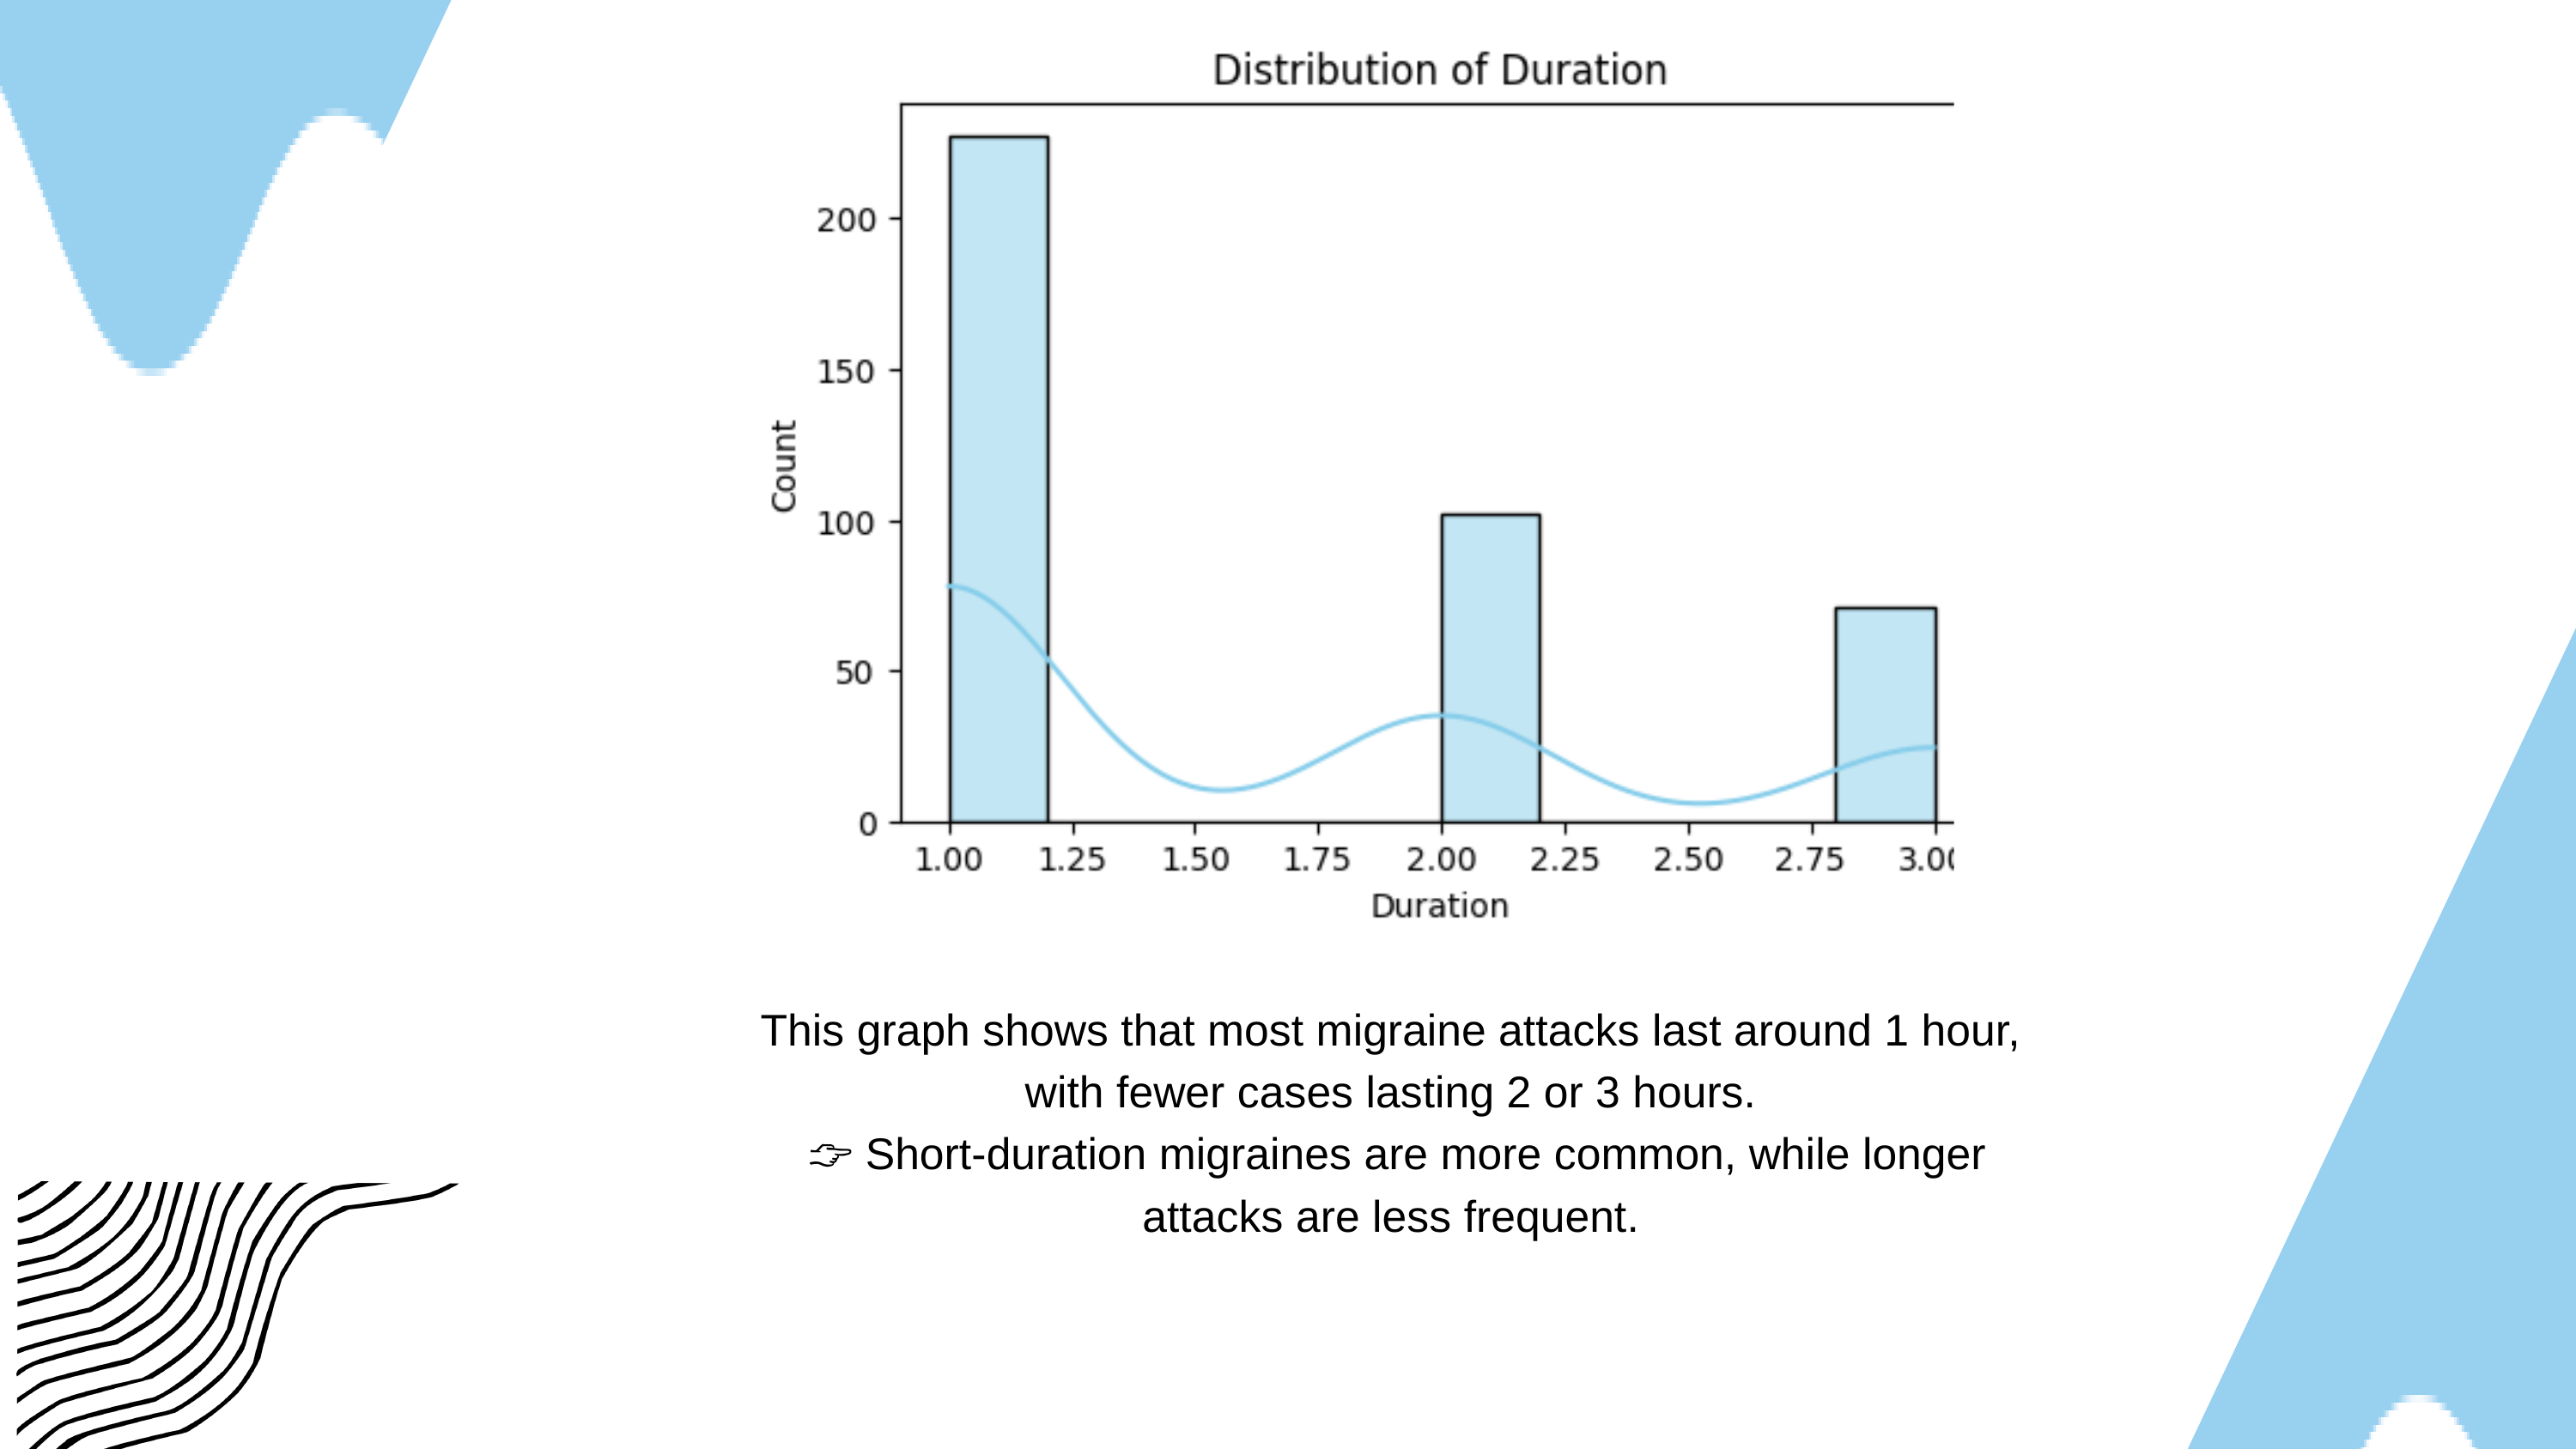

This graph shows that most migraine attacks last around 1 hour, with fewer cases lasting 2 or 3 hours.
 👉 Short-duration migraines are more common, while longer attacks are less frequent.